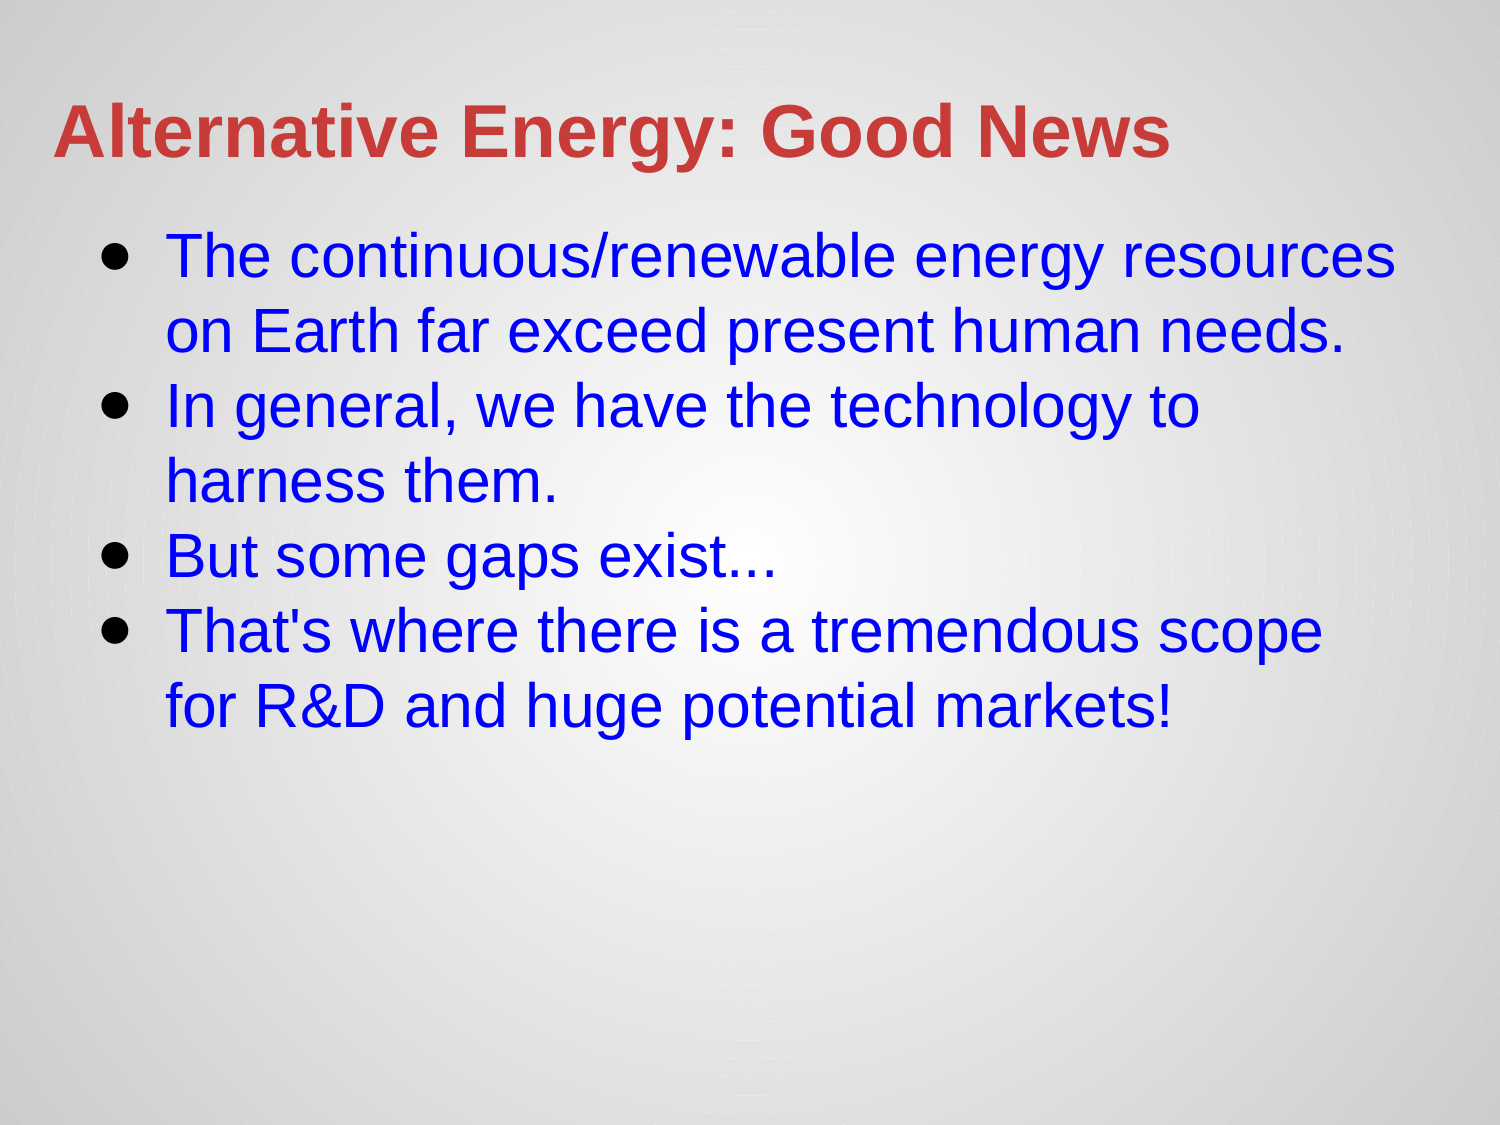

# Alternative Energy: Good News
The continuous/renewable energy resources on Earth far exceed present human needs.
In general, we have the technology to harness them.
But some gaps exist...
That's where there is a tremendous scope for R&D and huge potential markets!